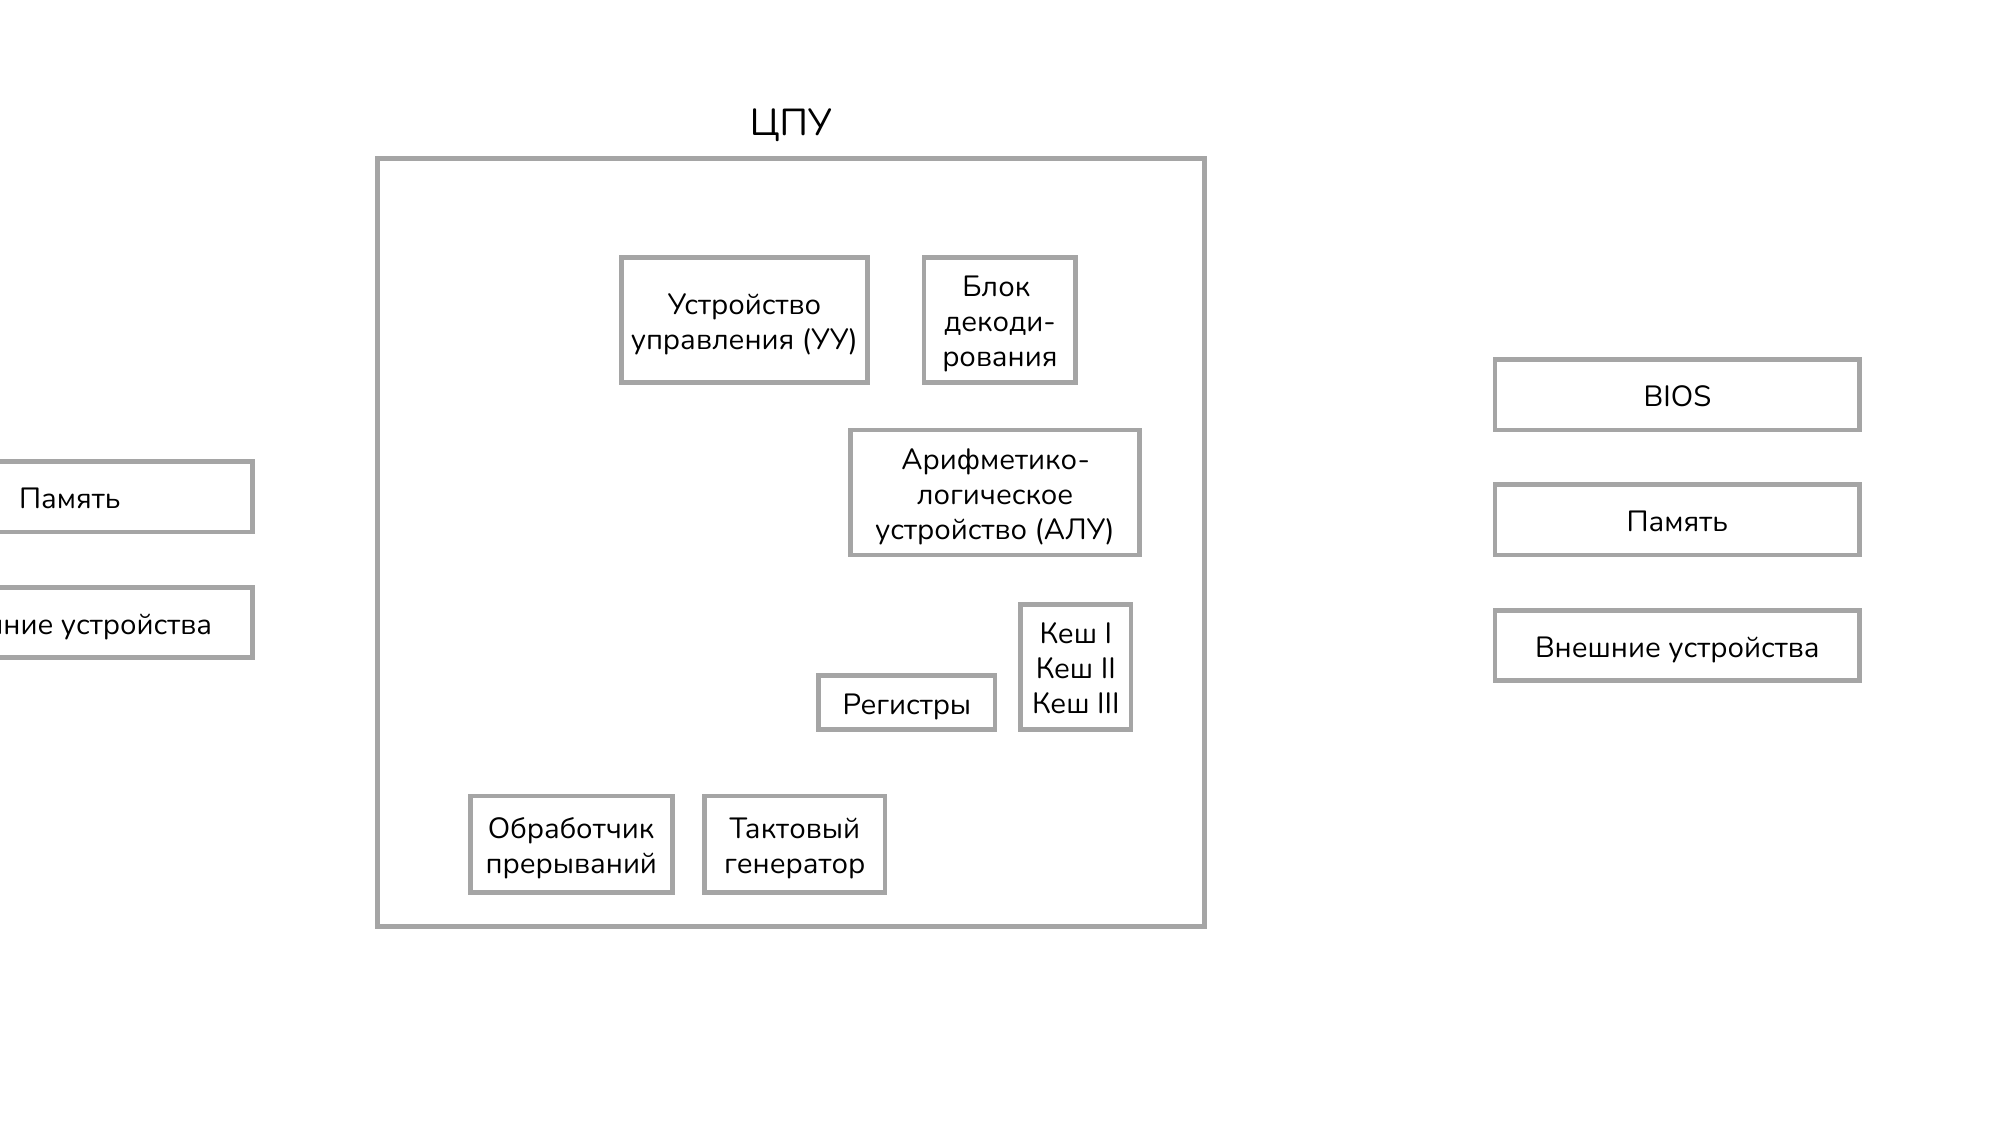

ЦПУ

Устройство управления (УУ)
Блок
декоди-
рования
BIOS
Арифметико-логическое устройство (АЛУ)
Память
Память
Внешние устройства
Кеш I
Кеш II
Кеш III
Внешние устройства
Регистры
Обработчик прерываний
Тактовый генератор